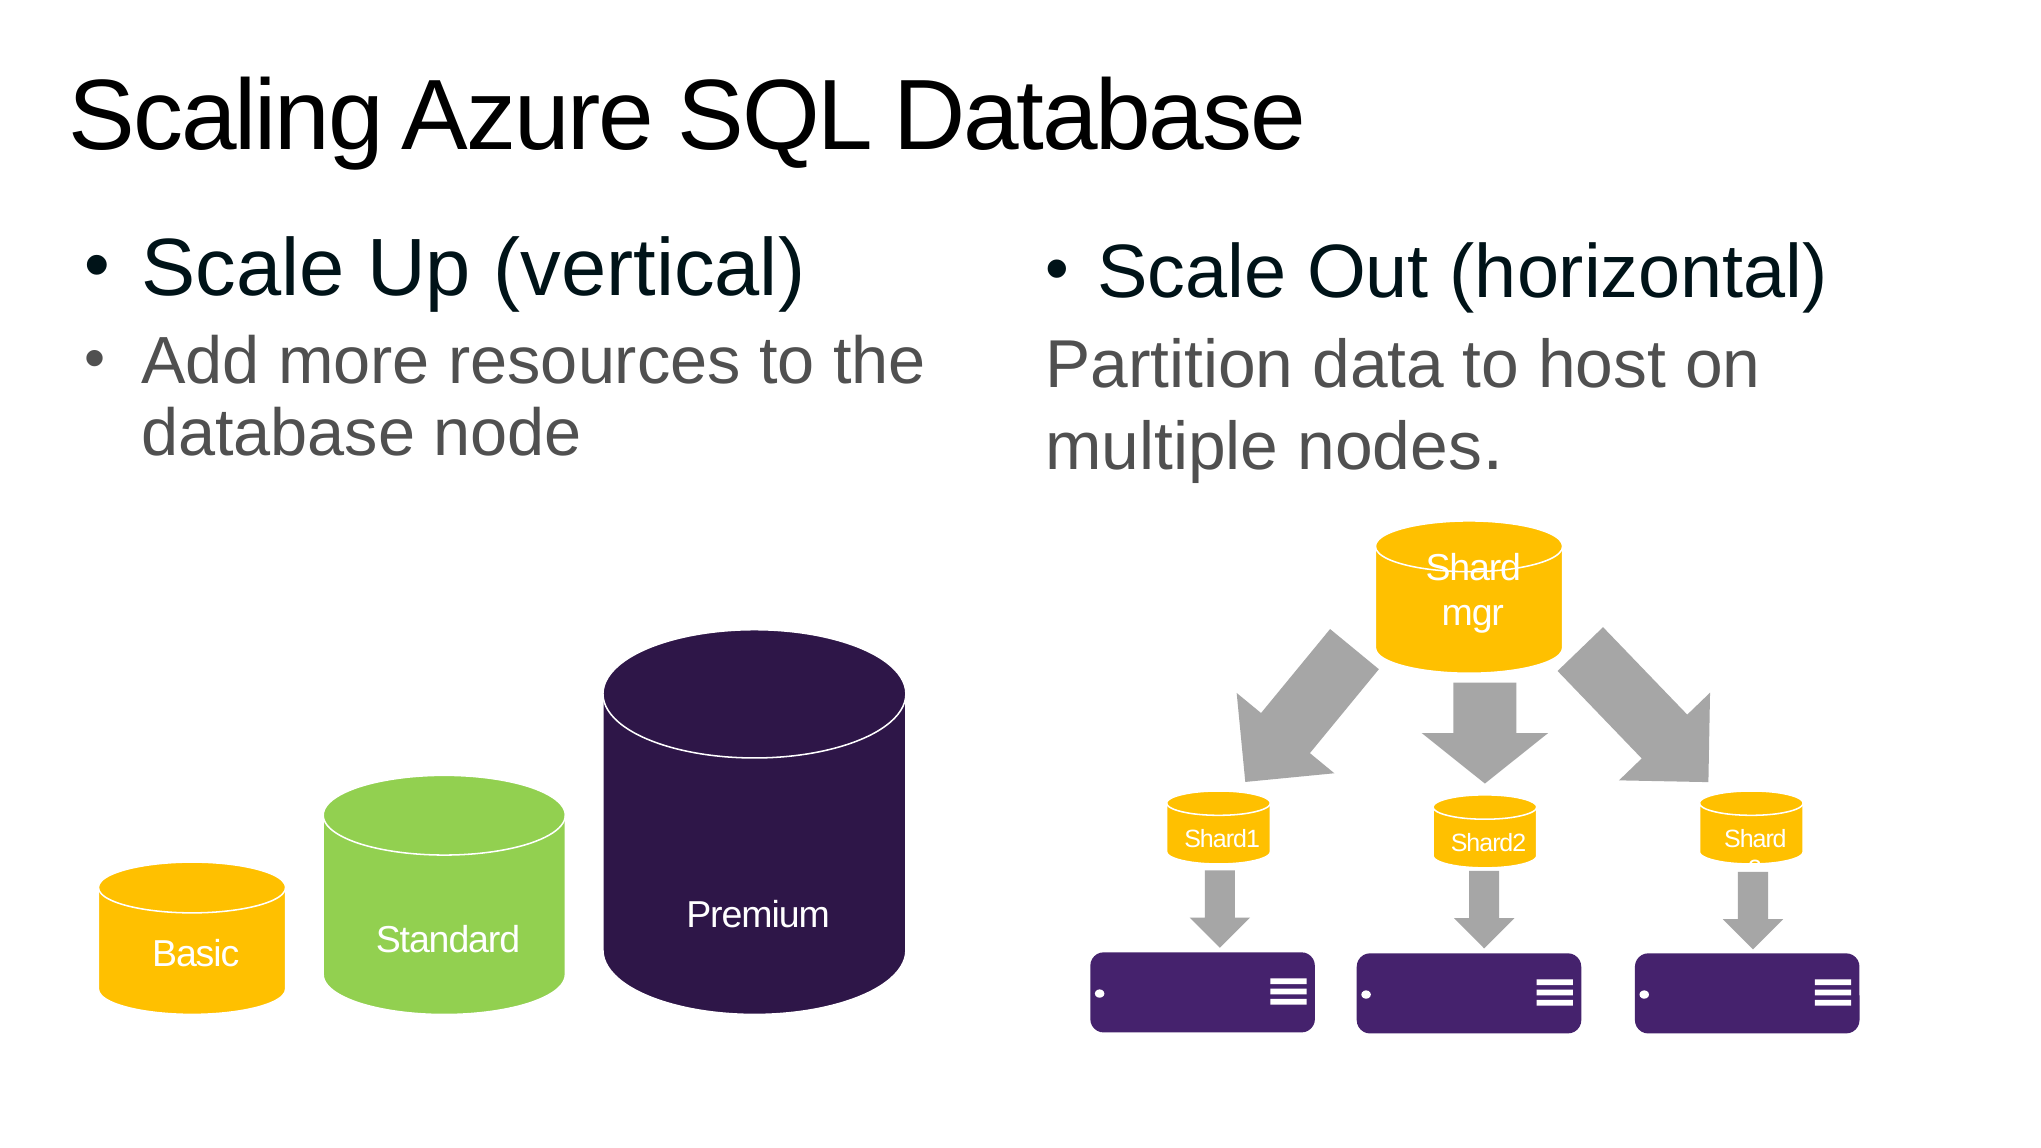

# Scaling Azure SQL Database
Scale Up (vertical)
Add more resources to the database node
Scale Out (horizontal)
Partition data to host on multiple nodes.
Shard mgr

Premium

Standard
Shard1
Shard 3
Shard2
Basic